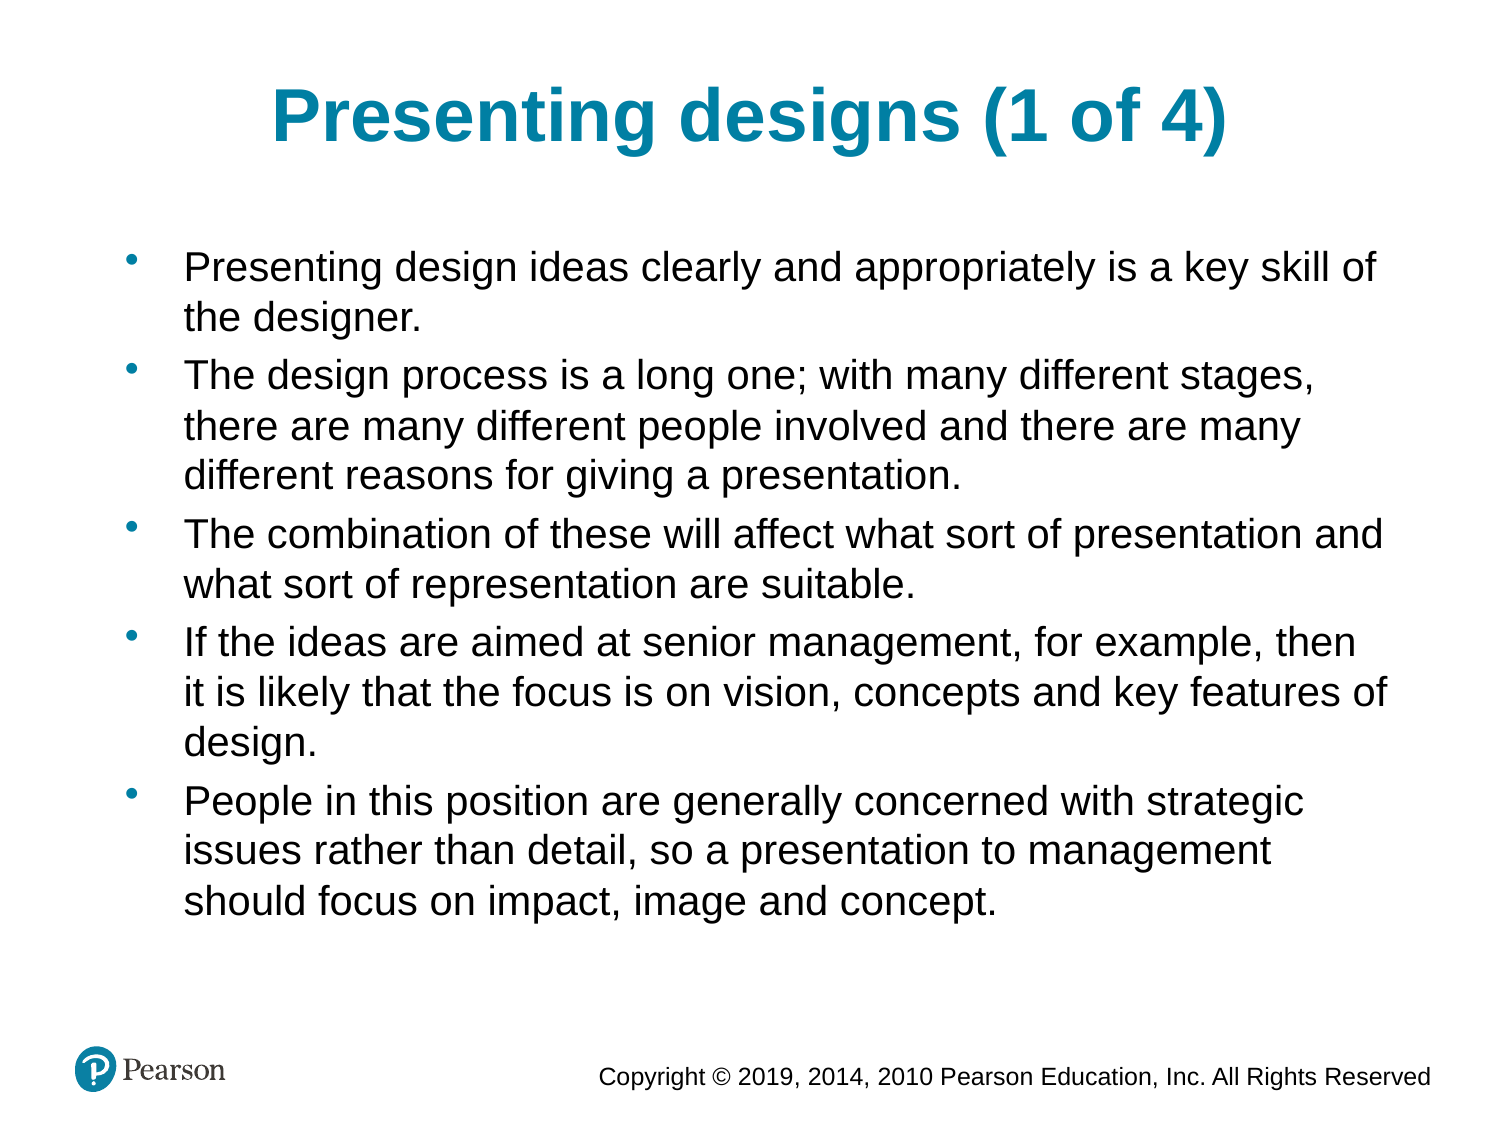

Presenting designs (1 of 4)
Presenting design ideas clearly and appropriately is a key skill of the designer.
The design process is a long one; with many different stages, there are many different people involved and there are many different reasons for giving a presentation.
The combination of these will affect what sort of presentation and what sort of representation are suitable.
If the ideas are aimed at senior management, for example, then it is likely that the focus is on vision, concepts and key features of design.
People in this position are generally concerned with strategic issues rather than detail, so a presentation to management should focus on impact, image and concept.